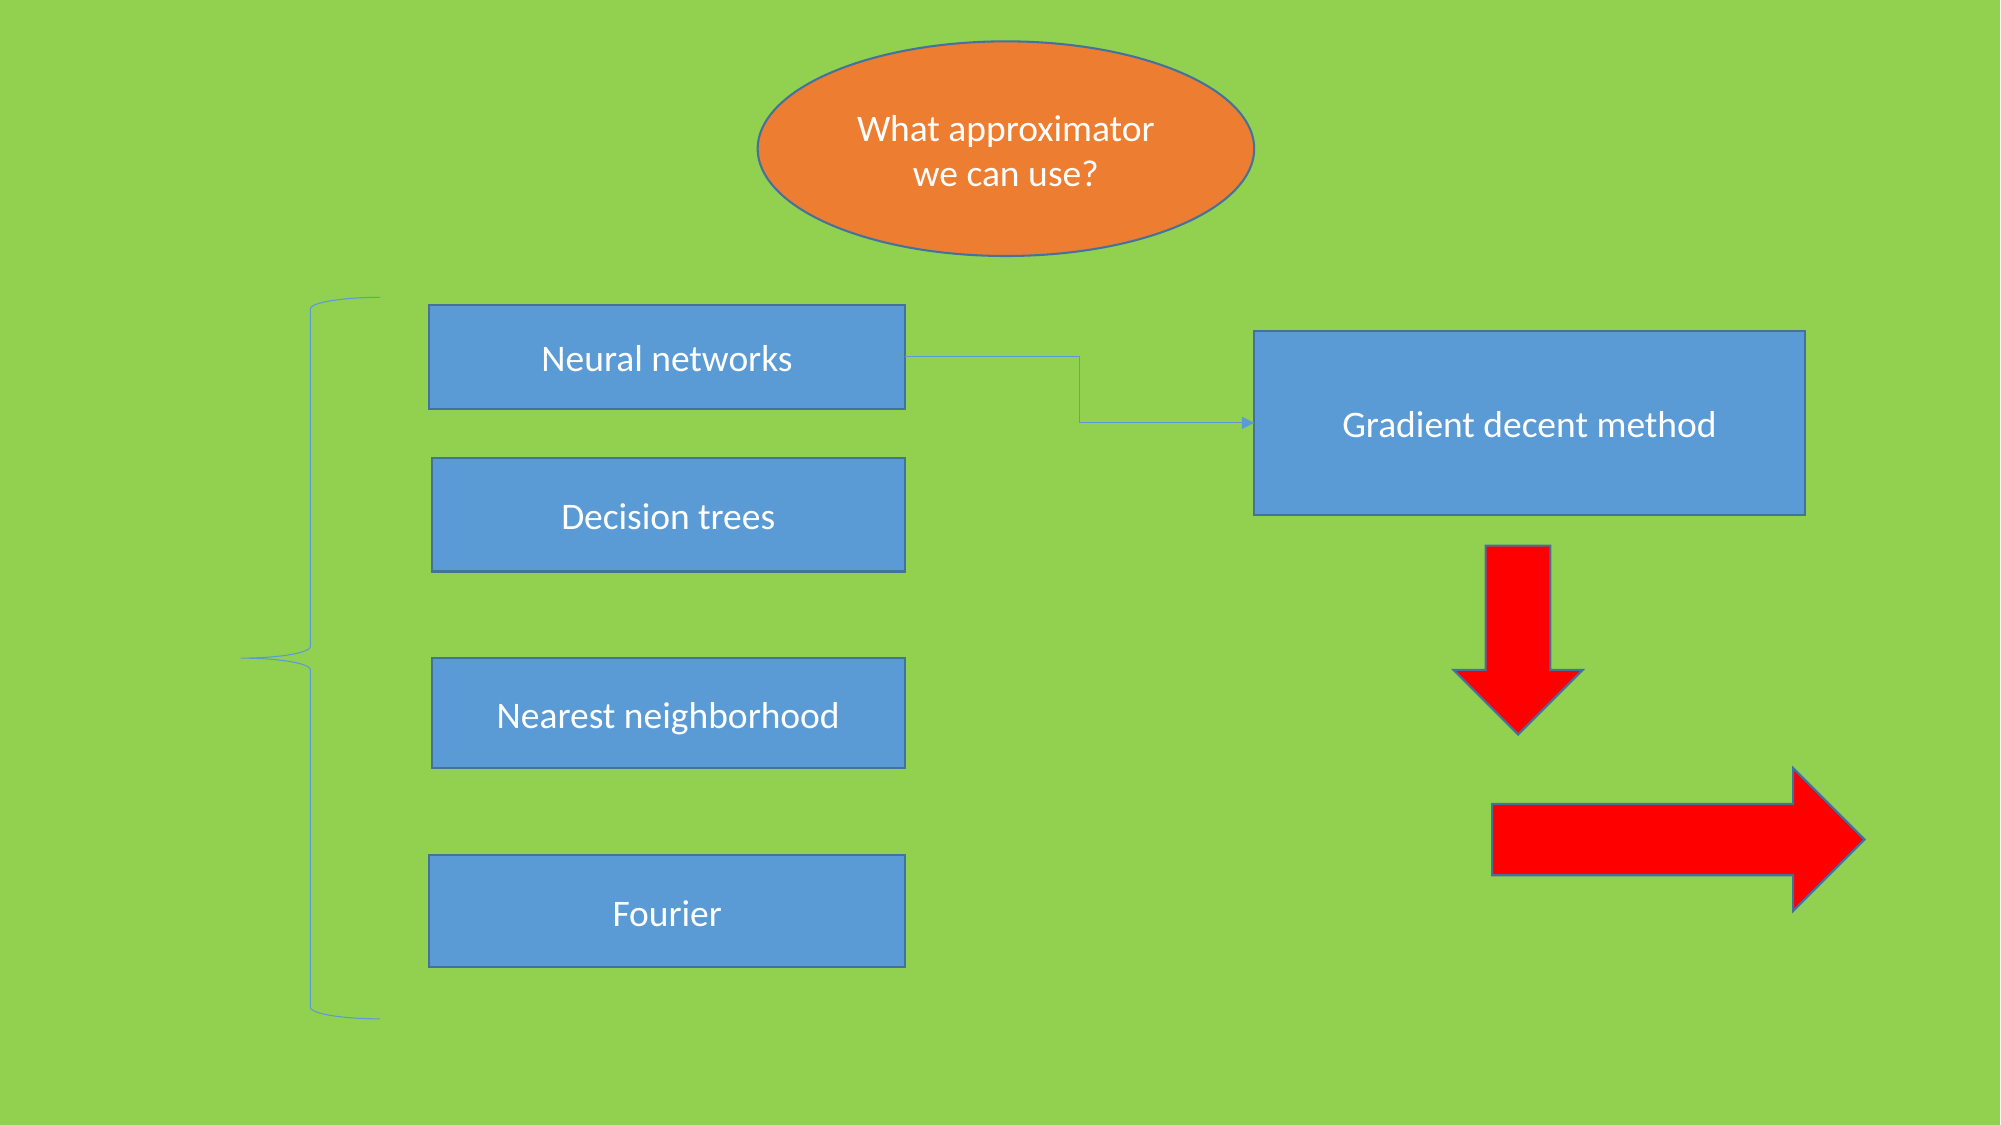

What approximator we can use?

Neural networks
Gradient decent method
Decision trees

Nearest neighborhood

Fourier